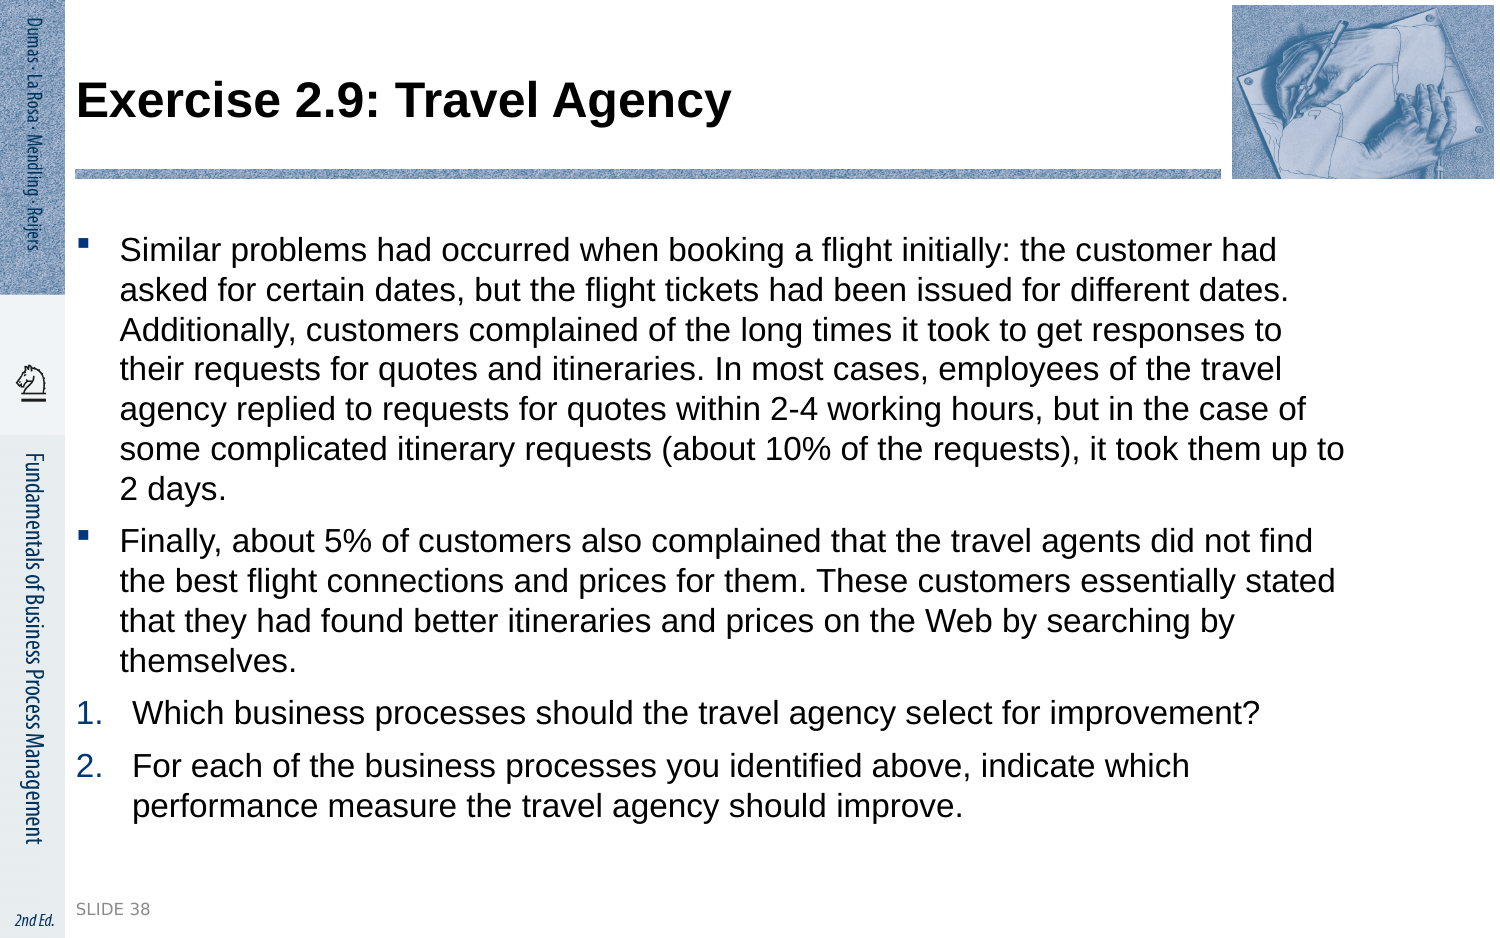

# Exercise 2.9: Travel Agency
Similar problems had occurred when booking a flight initially: the customer had asked for certain dates, but the flight tickets had been issued for different dates. Additionally, customers complained of the long times it took to get responses to their requests for quotes and itineraries. In most cases, employees of the travel agency replied to requests for quotes within 2-4 working hours, but in the case of some complicated itinerary requests (about 10% of the requests), it took them up to 2 days.
Finally, about 5% of customers also complained that the travel agents did not find the best flight connections and prices for them. These customers essentially stated that they had found better itineraries and prices on the Web by searching by themselves.
Which business processes should the travel agency select for improvement?
For each of the business processes you identified above, indicate which performance measure the travel agency should improve.
Slide 38